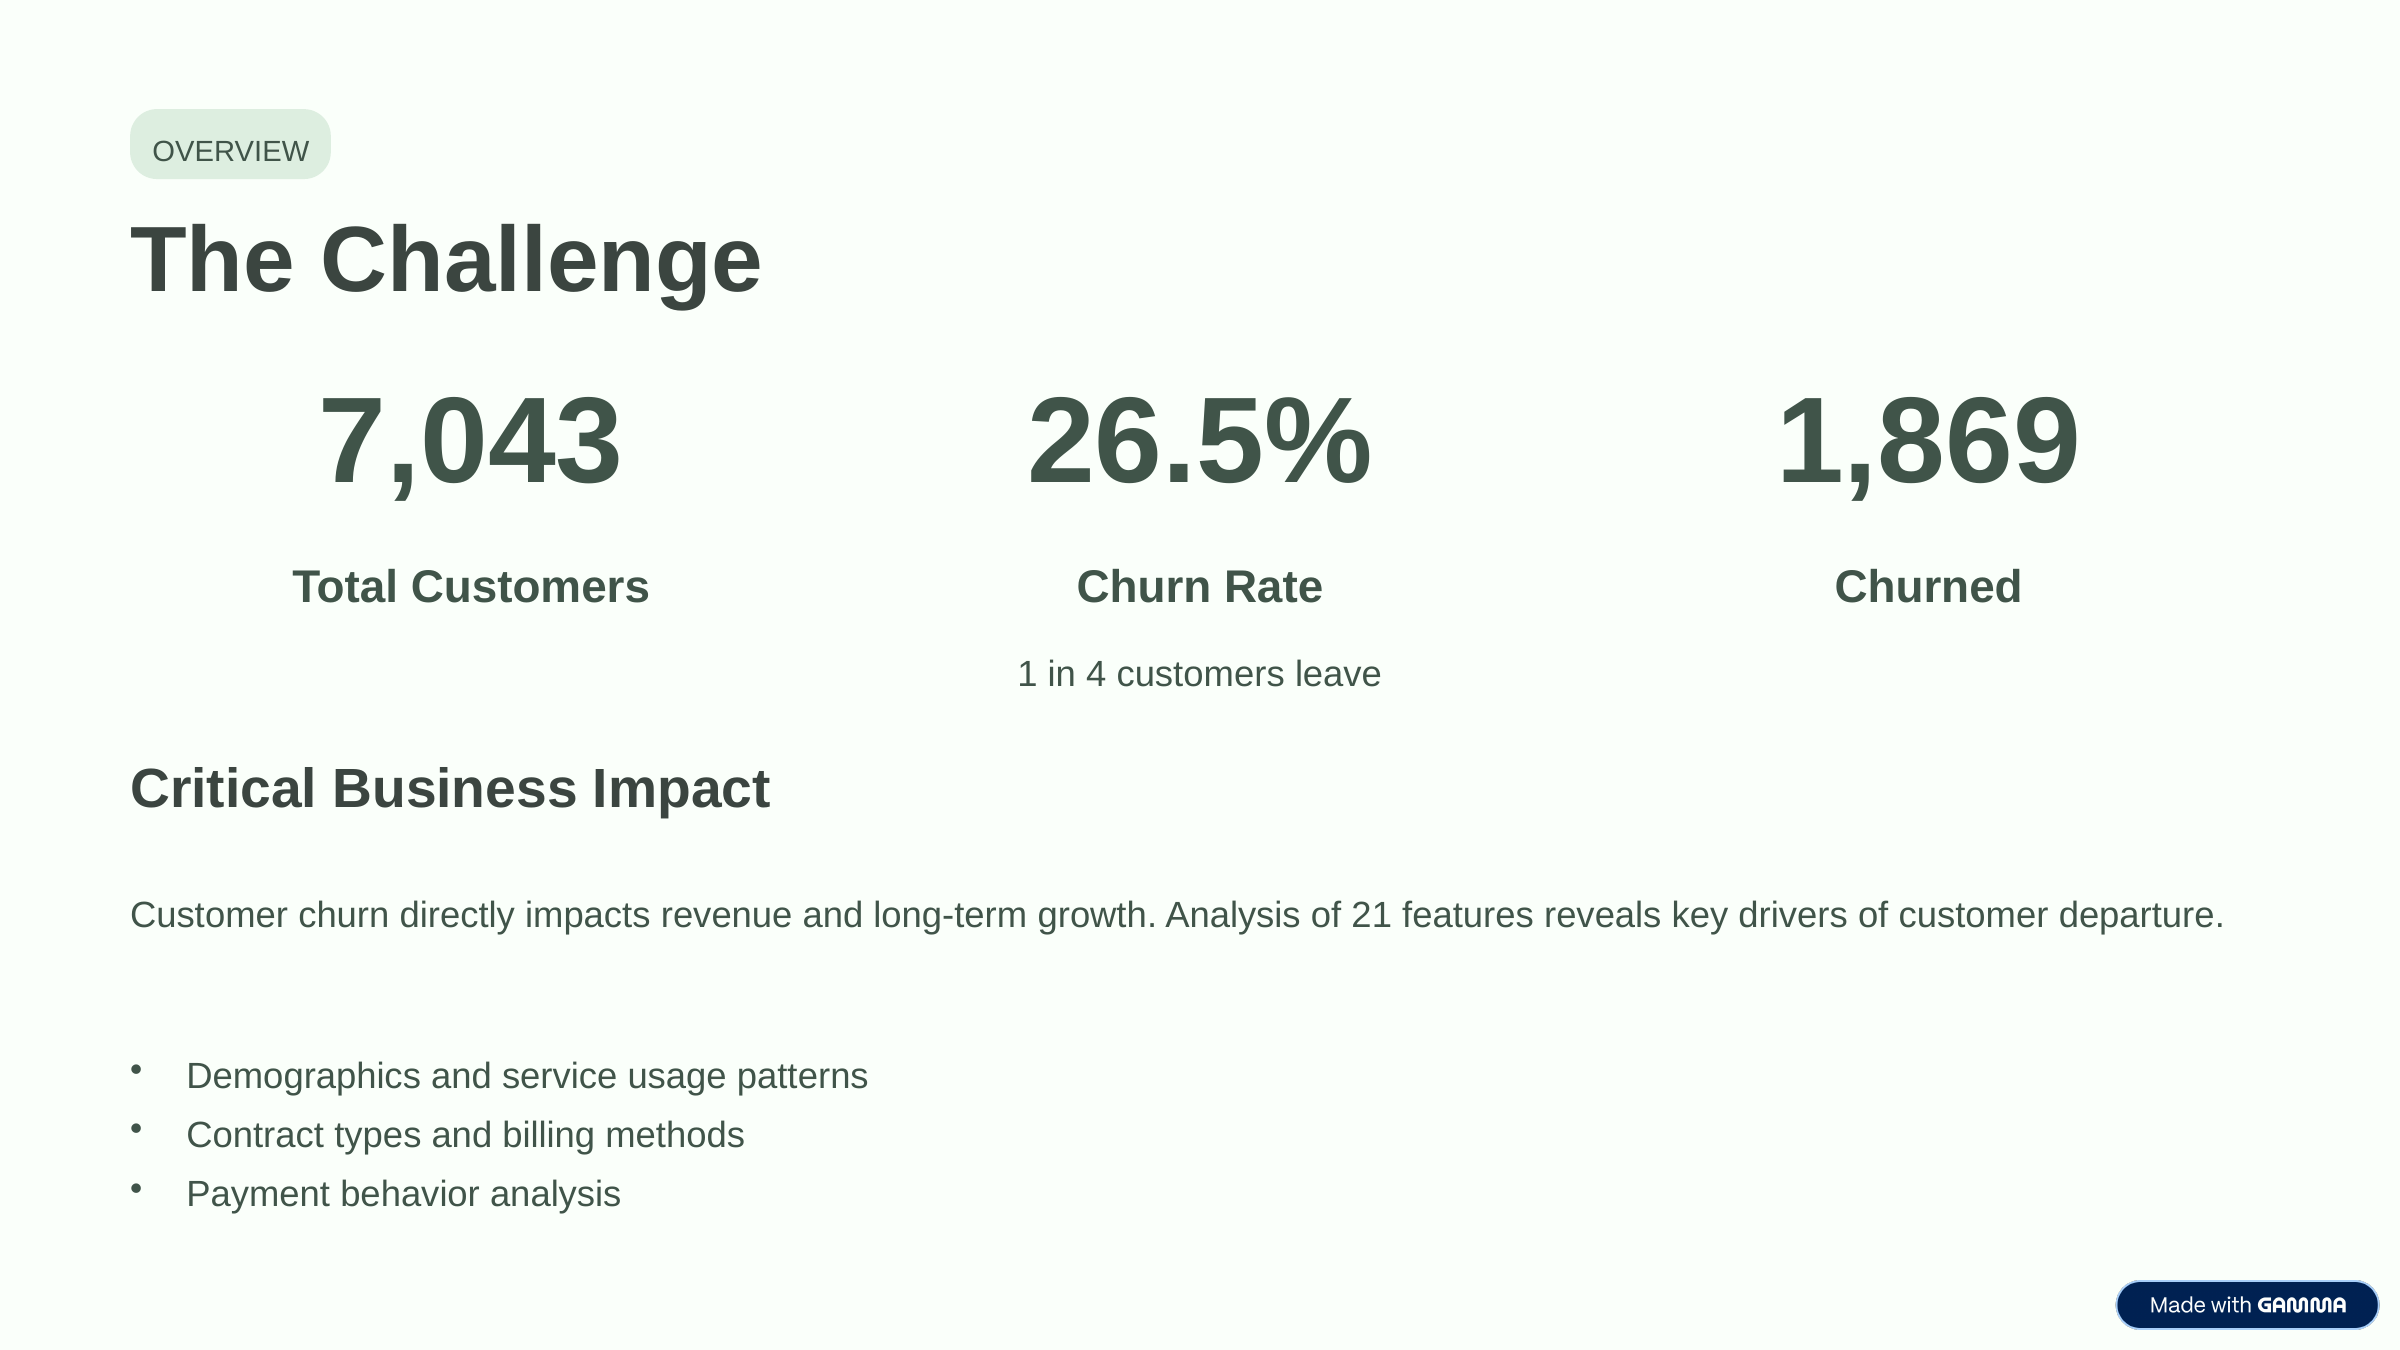

OVERVIEW
The Challenge
7,043
26.5%
1,869
Total Customers
Churn Rate
Churned
1 in 4 customers leave
Critical Business Impact
Customer churn directly impacts revenue and long-term growth. Analysis of 21 features reveals key drivers of customer departure.
Demographics and service usage patterns
Contract types and billing methods
Payment behavior analysis